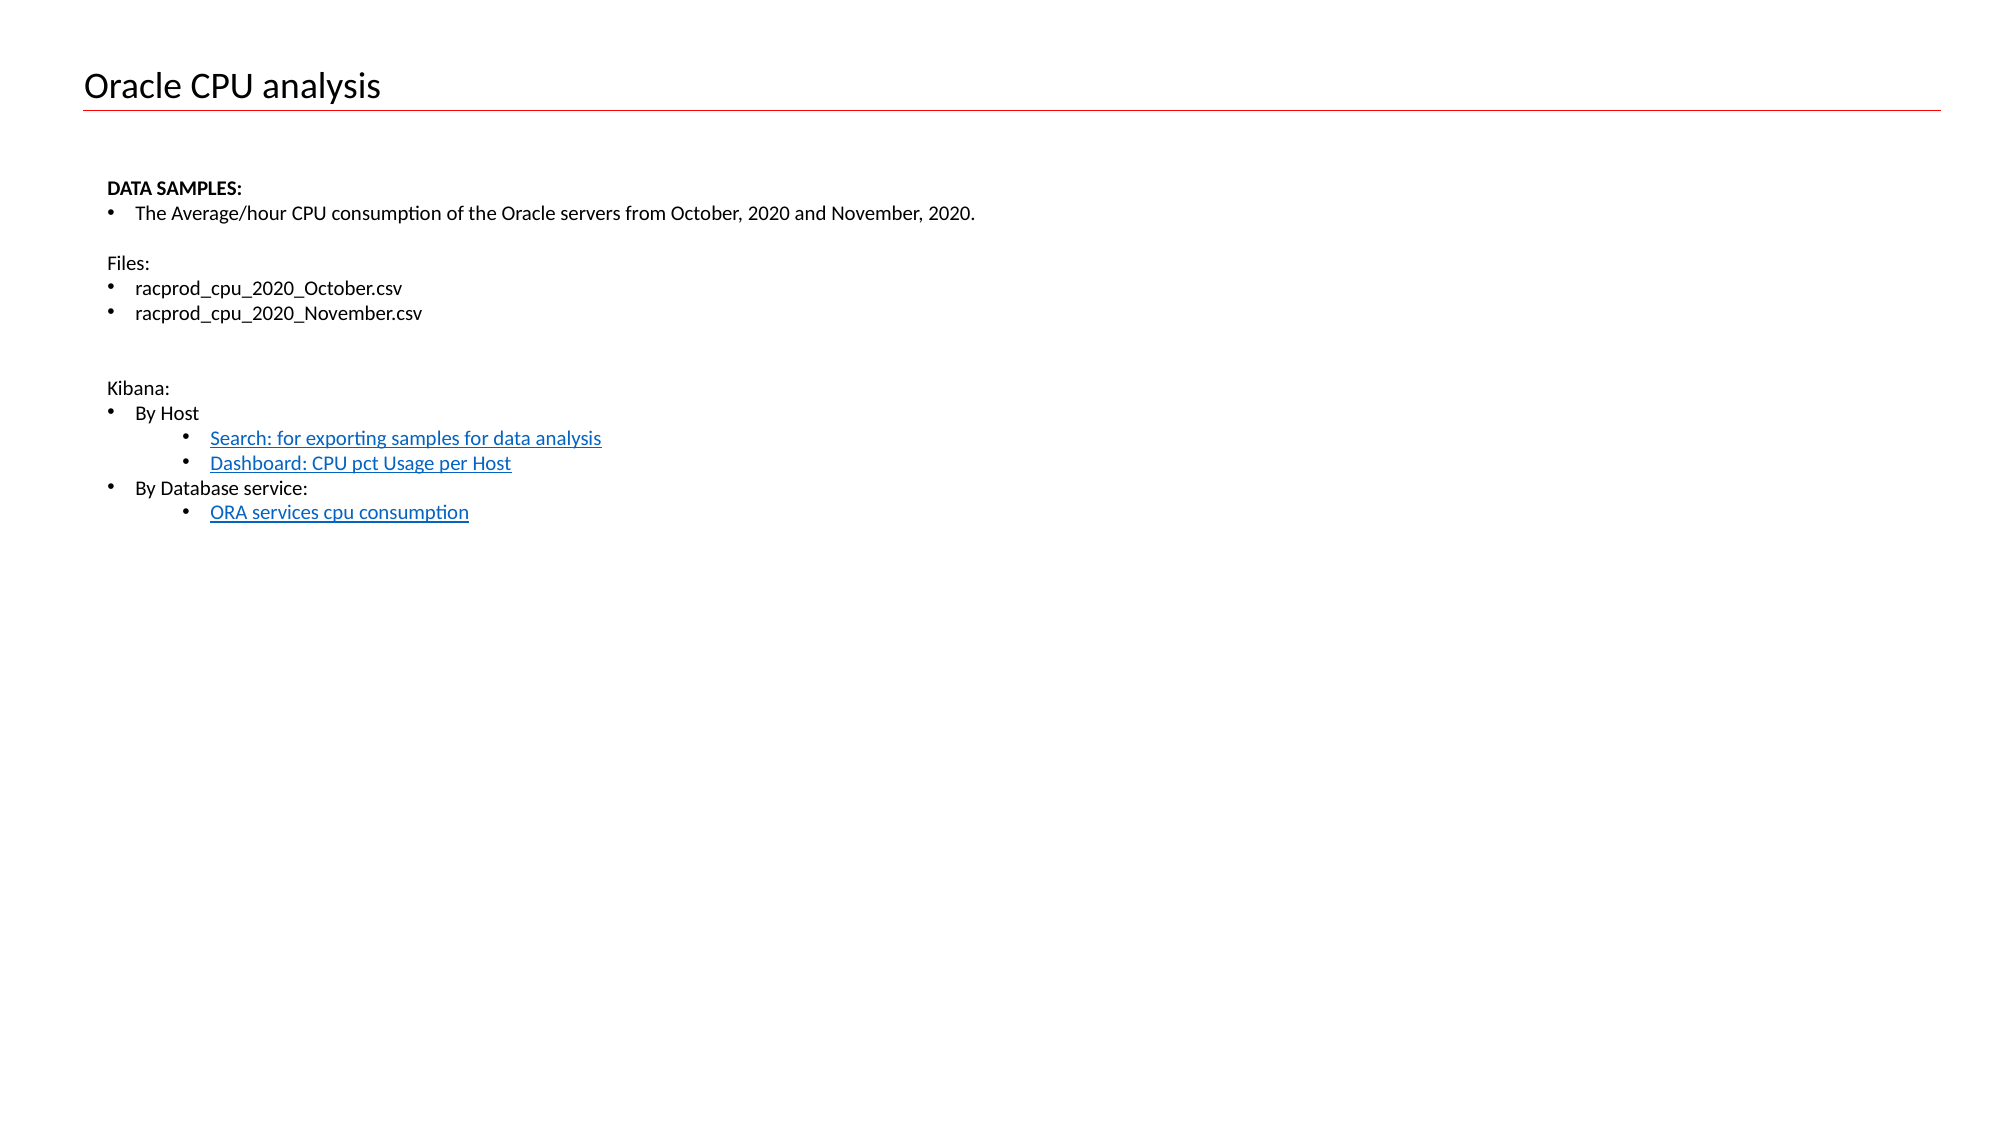

Oracle CPU analysis
DATA SAMPLES:
The Average/hour CPU consumption of the Oracle servers from October, 2020 and November, 2020.

Files:
racprod_cpu_2020_October.csv
racprod_cpu_2020_November.csv

Kibana:
By Host
Search: for exporting samples for data analysis
Dashboard: CPU pct Usage per Host
By Database service:
ORA services cpu consumption